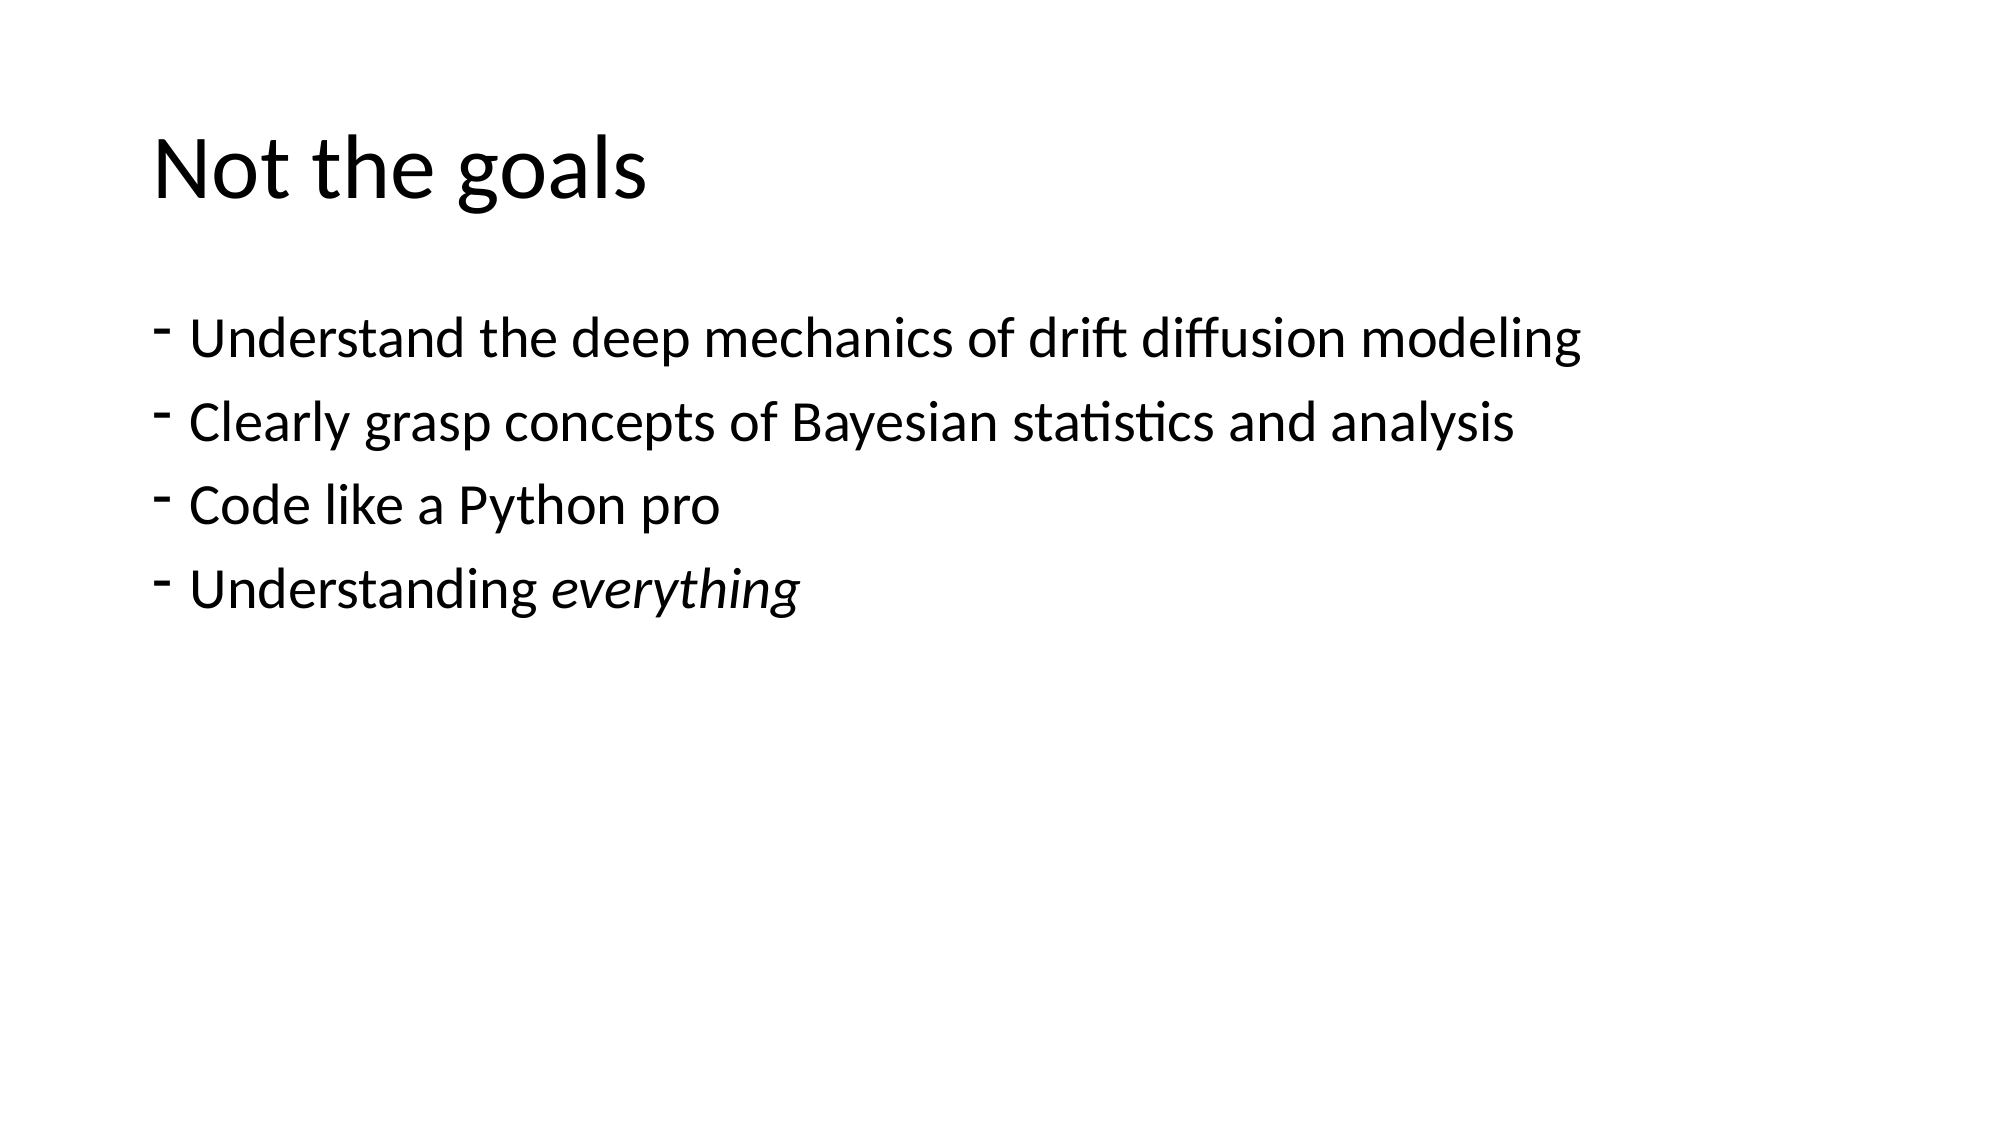

# Not the goals
Understand the deep mechanics of drift diffusion modeling
Clearly grasp concepts of Bayesian statistics and analysis
Code like a Python pro
Understanding everything